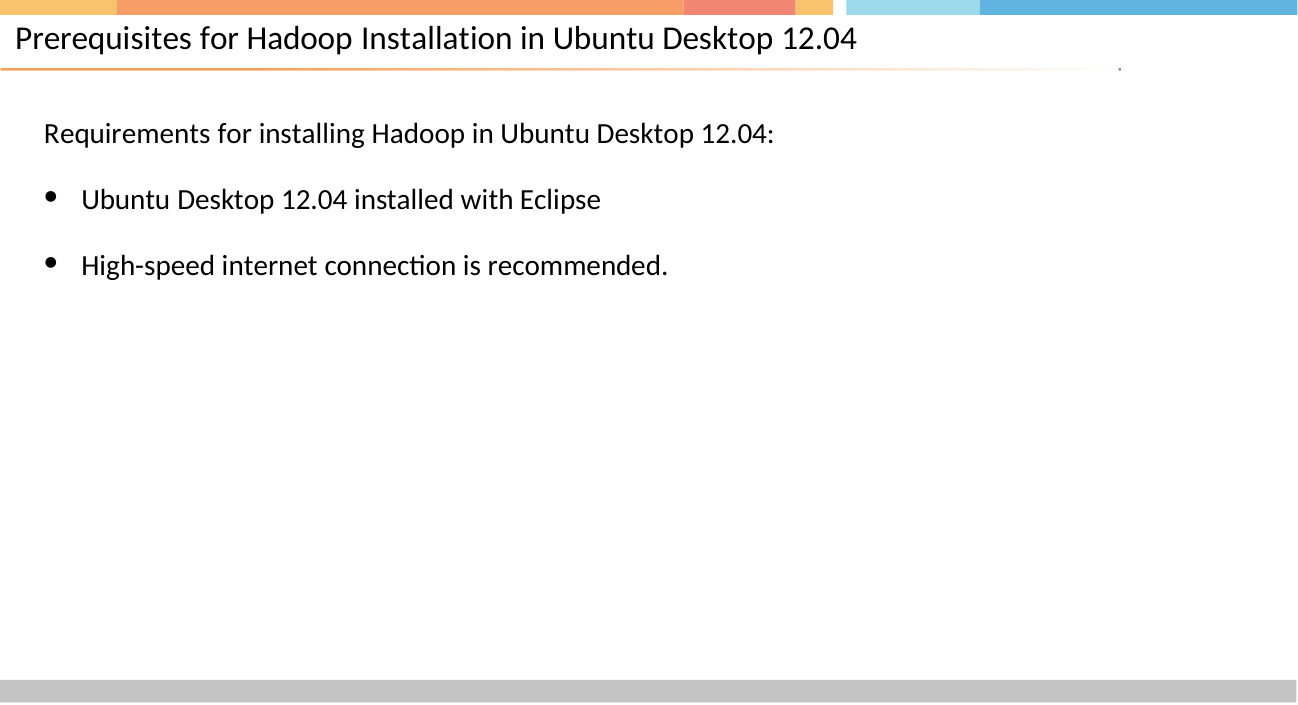

# Prerequisites for Hadoop Installation in Ubuntu Desktop 12.04

Requirements for installing Hadoop in Ubuntu Desktop 12.04:

Ubuntu Desktop 12.04 installed with Eclipse

High-speed internet connection is recommended.